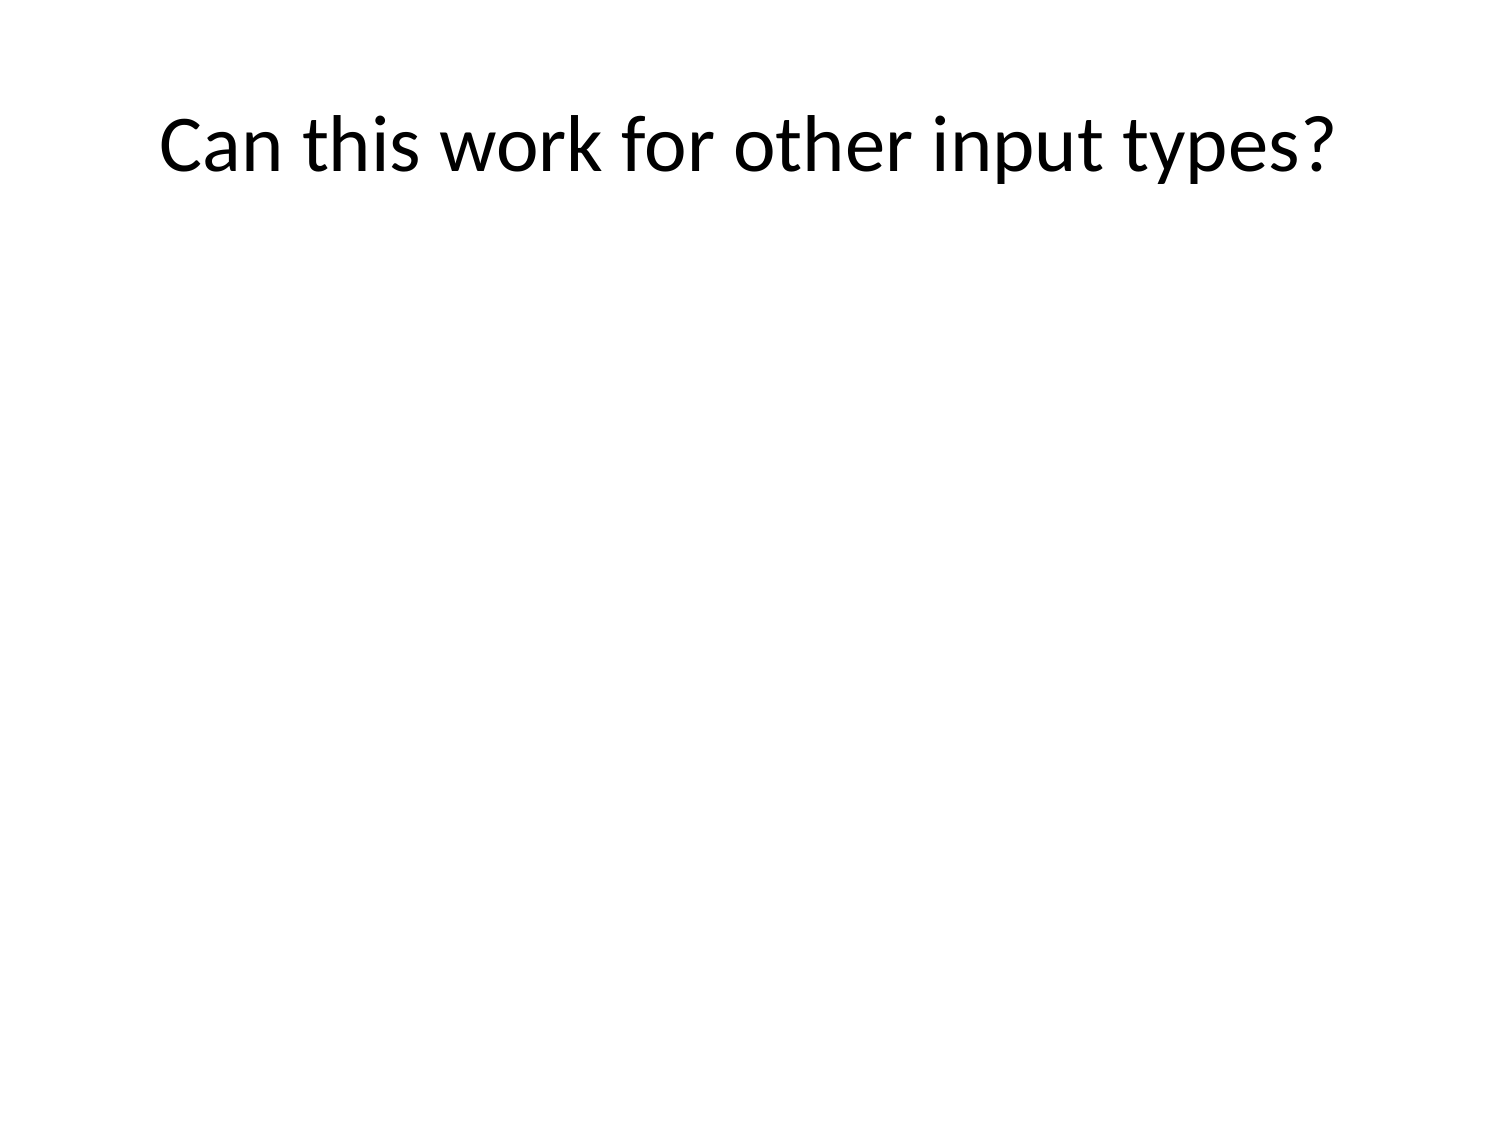

# Can this work for other input types?